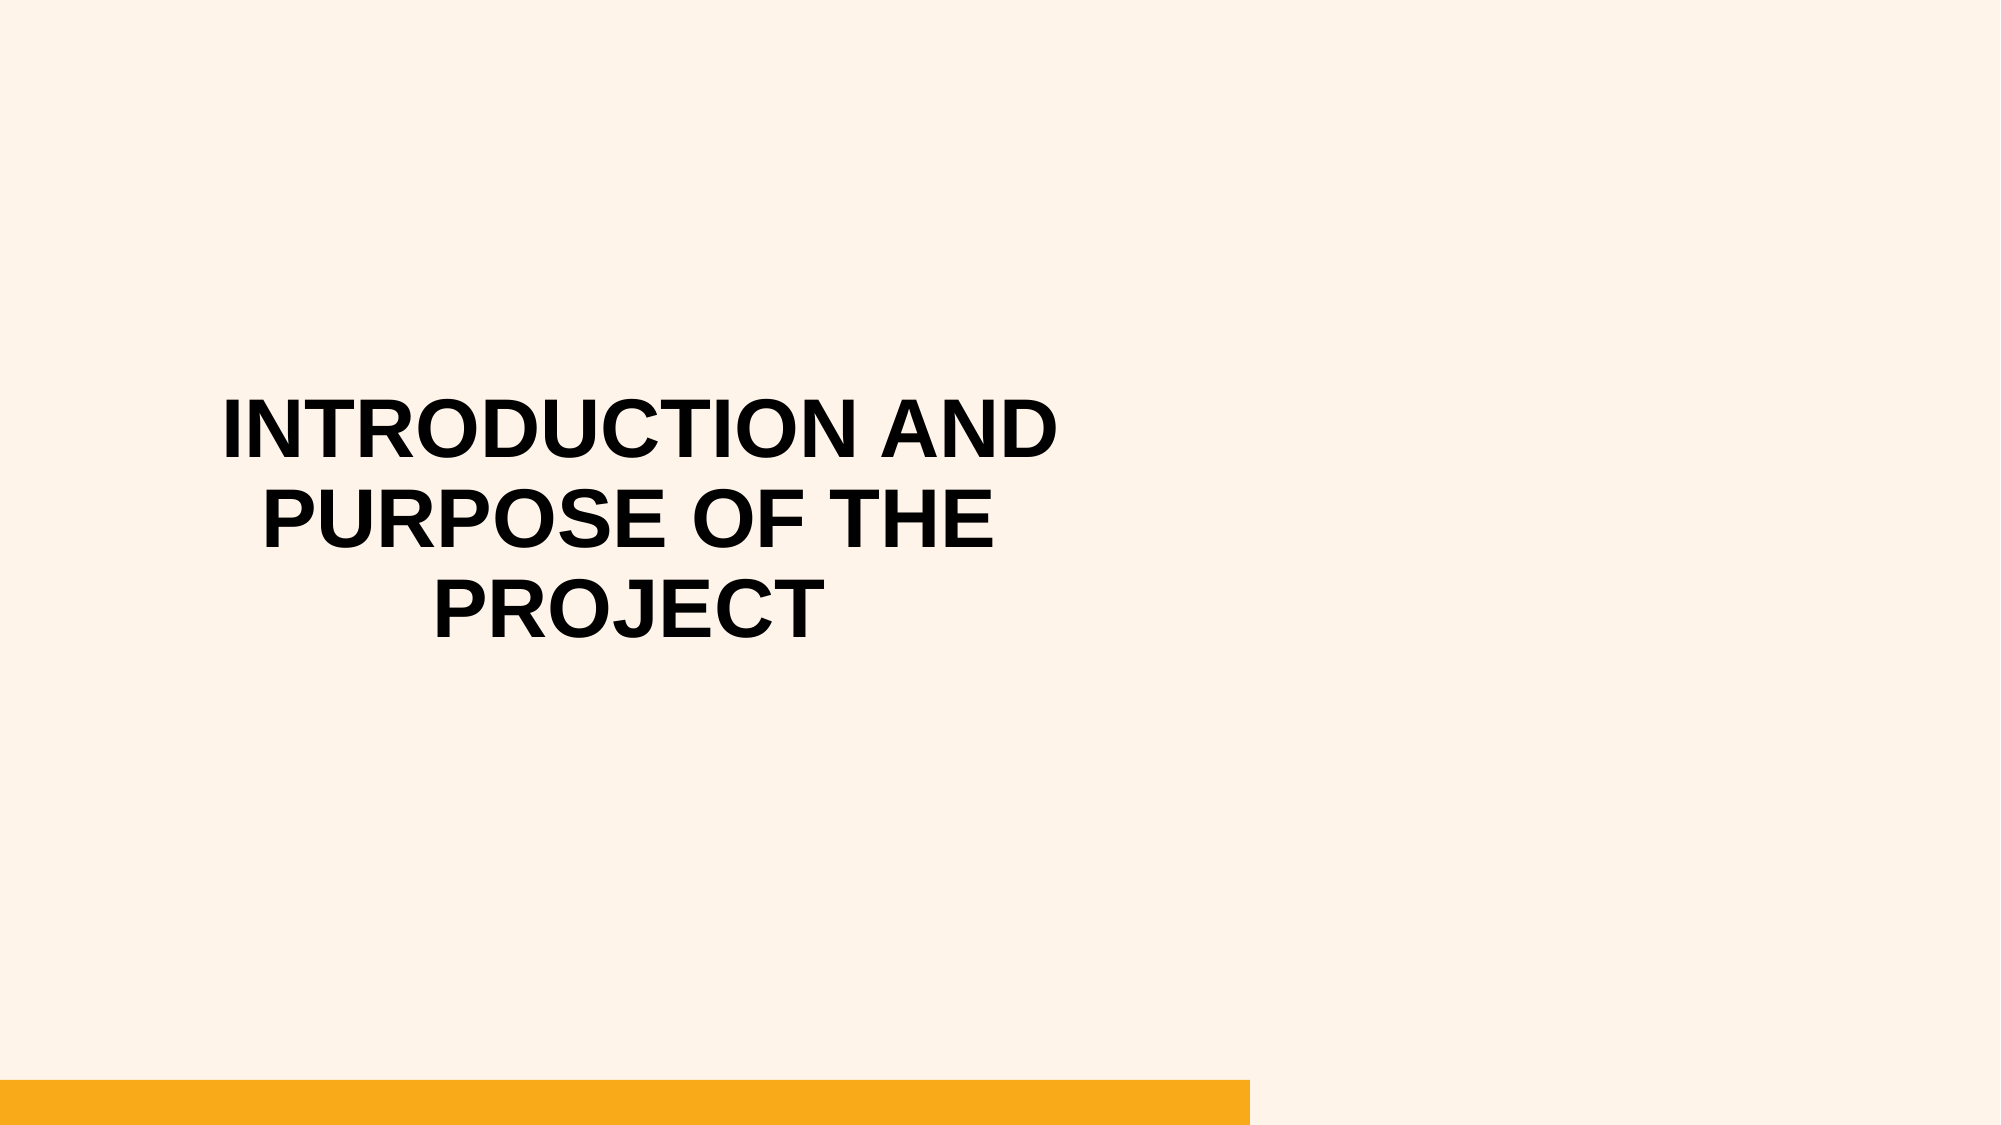

# INTRODUCTION AND PURPOSE OF THE PROJECT